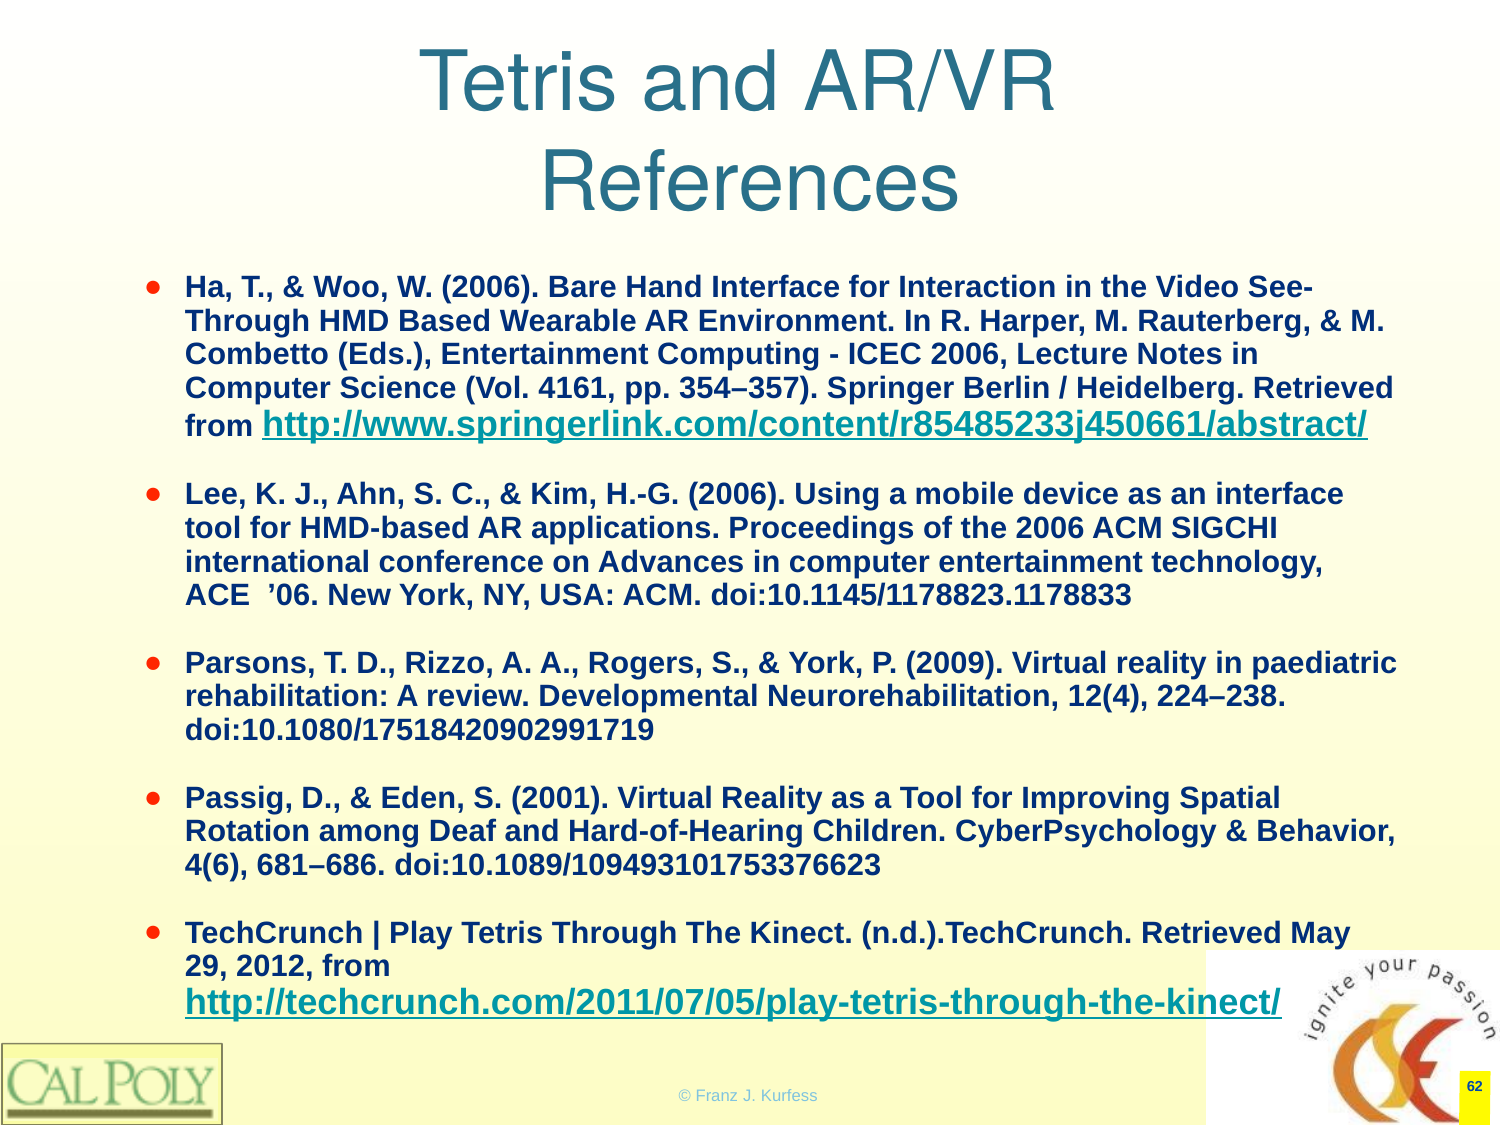

# Tetris and AR/VR
References
Ha, T., & Woo, W. (2006). Bare Hand Interface for Interaction in the Video See-Through HMD Based Wearable AR Environment. In R. Harper, M. Rauterberg, & M. Combetto (Eds.), Entertainment Computing - ICEC 2006, Lecture Notes in Computer Science (Vol. 4161, pp. 354–357). Springer Berlin / Heidelberg. Retrieved from http://www.springerlink.com/content/r85485233j450661/abstract/
Lee, K. J., Ahn, S. C., & Kim, H.-G. (2006). Using a mobile device as an interface tool for HMD-based AR applications. Proceedings of the 2006 ACM SIGCHI international conference on Advances in computer entertainment technology, ACE  ’06. New York, NY, USA: ACM. doi:10.1145/1178823.1178833
Parsons, T. D., Rizzo, A. A., Rogers, S., & York, P. (2009). Virtual reality in paediatric rehabilitation: A review. Developmental Neurorehabilitation, 12(4), 224–238. doi:10.1080/17518420902991719
Passig, D., & Eden, S. (2001). Virtual Reality as a Tool for Improving Spatial Rotation among Deaf and Hard-of-Hearing Children. CyberPsychology & Behavior, 4(6), 681–686. doi:10.1089/109493101753376623
TechCrunch | Play Tetris Through The Kinect. (n.d.).TechCrunch. Retrieved May 29, 2012, from http://techcrunch.com/2011/07/05/play-tetris-through-the-kinect/
62